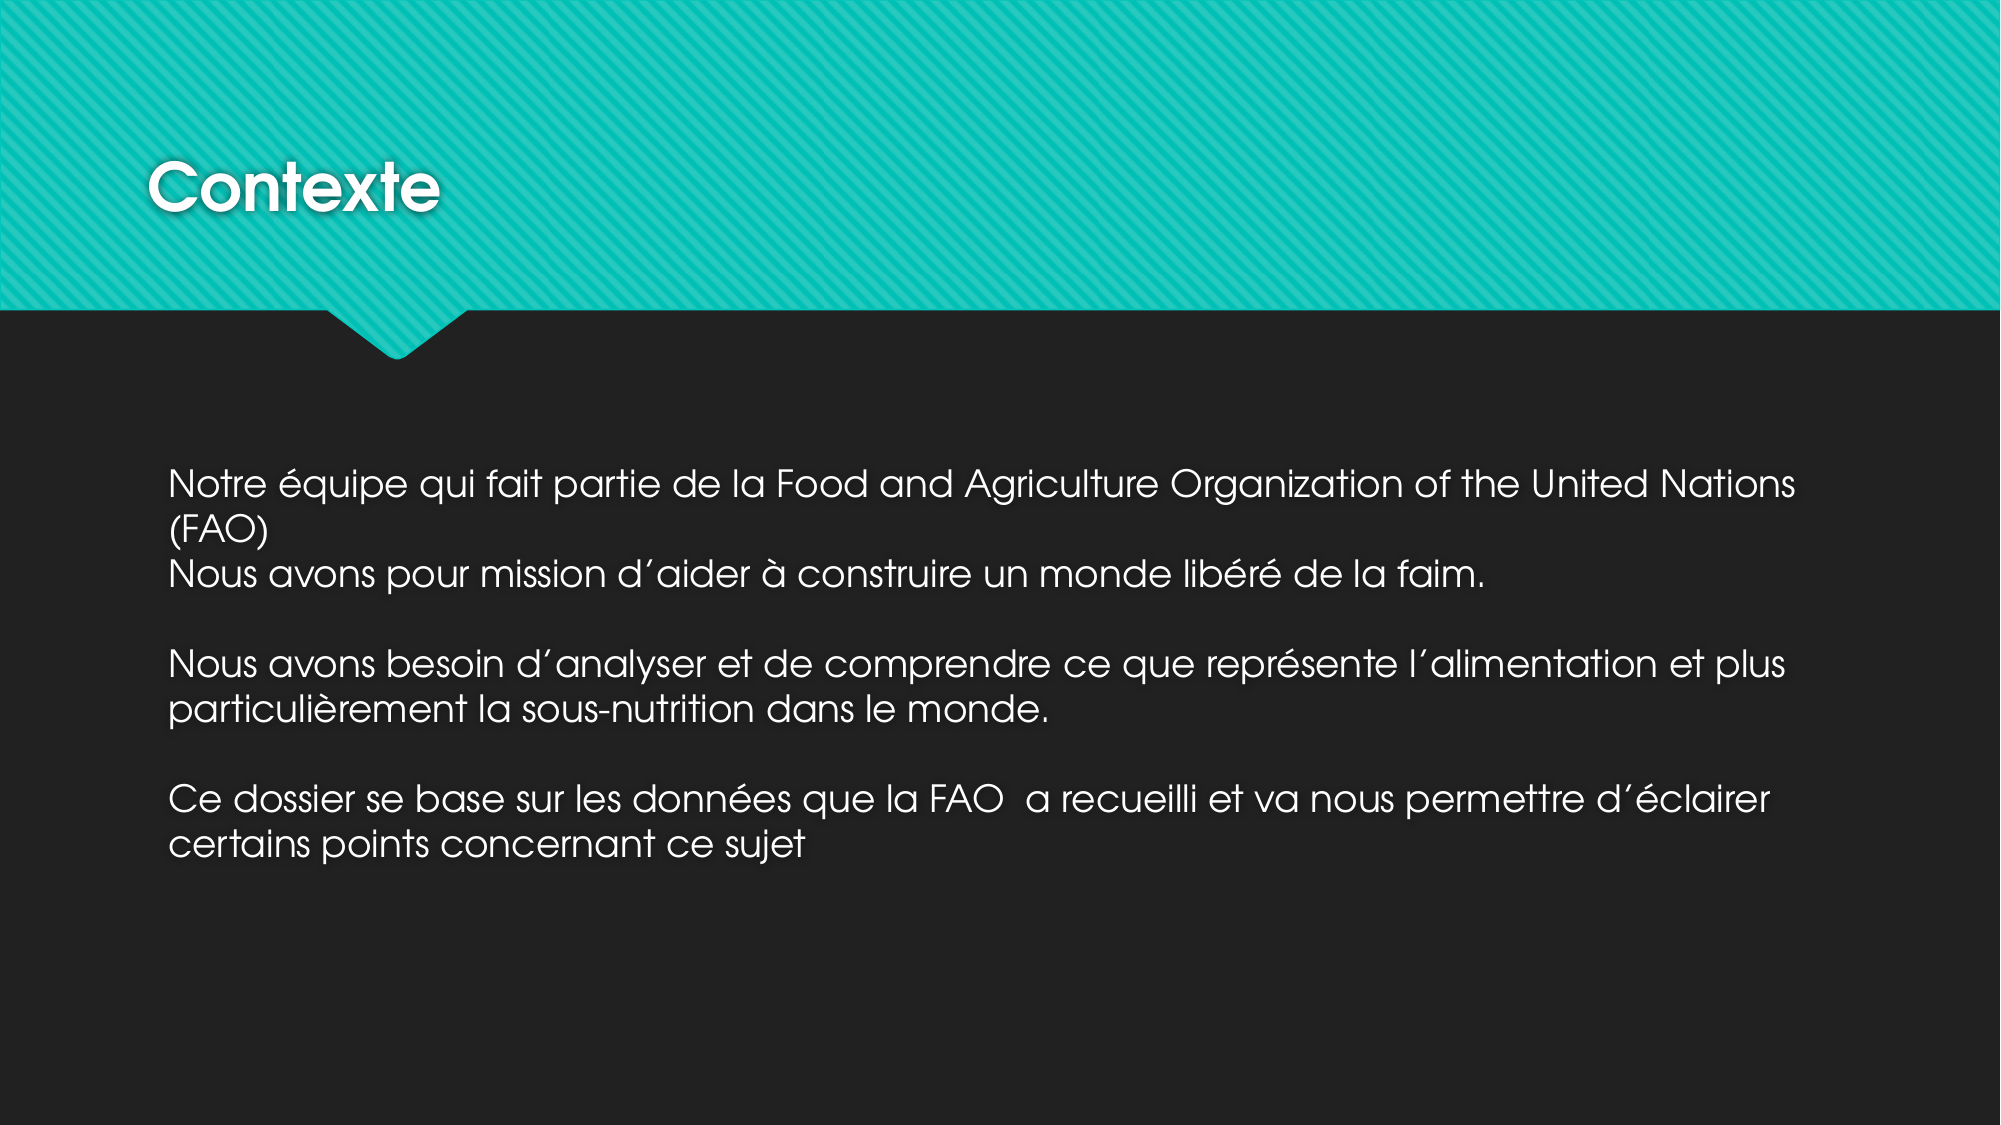

# Contexte
Notre équipe qui fait partie de la Food and Agriculture Organization of the United Nations
(FAO)
Nous avons pour mission d’aider à construire un monde libéré de la faim.

Nous avons besoin d’analyser et de comprendre ce que représente l’alimentation et plus
particulièrement la sous-nutrition dans le monde.

Ce dossier se base sur les données que la FAO  a recueilli et va nous permettre d’éclairer
certains points concernant ce sujet